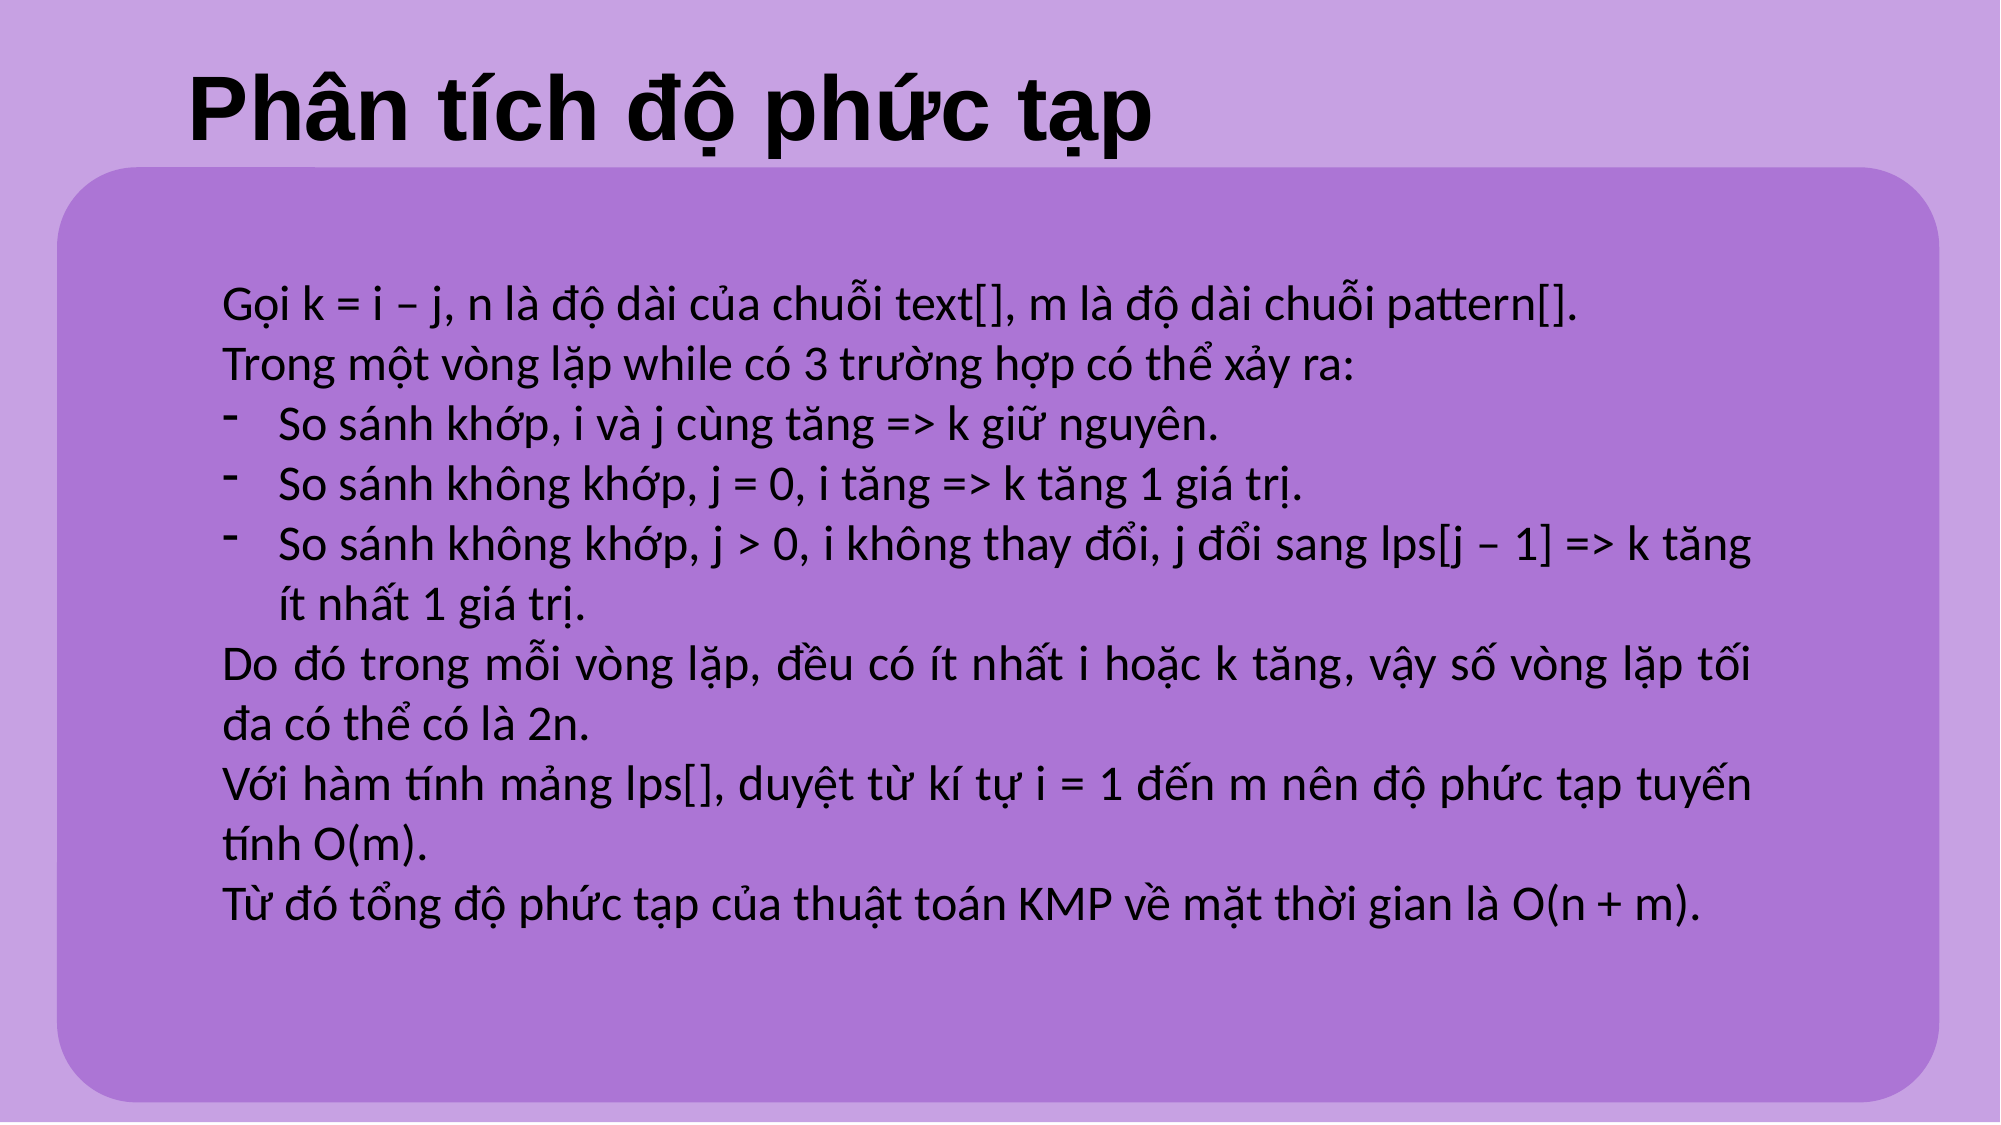

NỘI DUNG 4 Ý 2
Thuyết trình ở đây

Phân tích độ phức tạp

Gọi k = i – j, n là độ dài của chuỗi text[], m là độ dài chuỗi pattern[].
Trong một vòng lặp while có 3 trường hợp có thể xảy ra:
So sánh khớp, i và j cùng tăng => k giữ nguyên.
So sánh không khớp, j = 0, i tăng => k tăng 1 giá trị.
So sánh không khớp, j > 0, i không thay đổi, j đổi sang lps[j – 1] => k tăng ít nhất 1 giá trị.
Do đó trong mỗi vòng lặp, đều có ít nhất i hoặc k tăng, vậy số vòng lặp tối đa có thể có là 2n.
Với hàm tính mảng lps[], duyệt từ kí tự i = 1 đến m nên độ phức tạp tuyến tính O(m).
Từ đó tổng độ phức tạp của thuật toán KMP về mặt thời gian là O(n + m).

Nội dung 4

Chủ đề nội dung 4